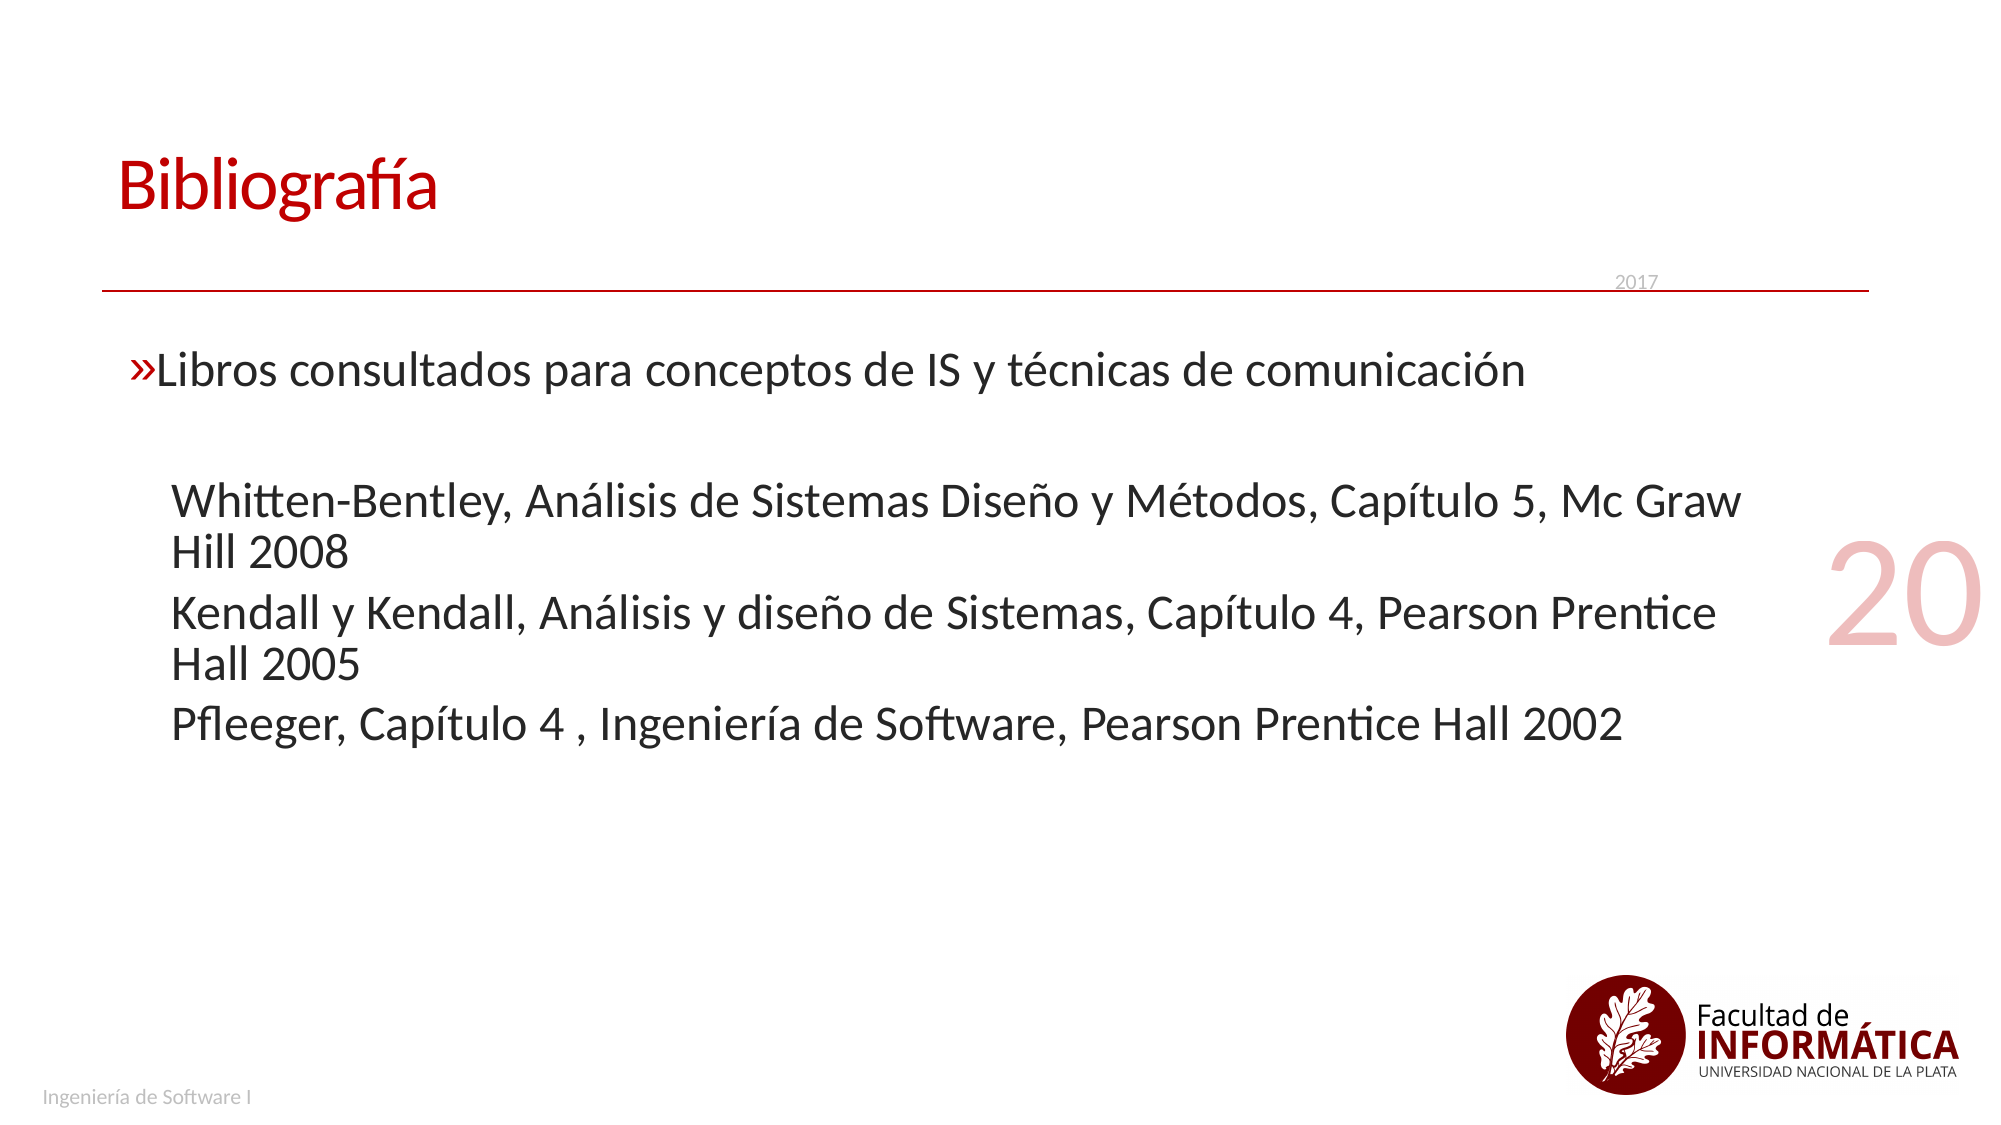

# Bibliografía
2017
Libros consultados para conceptos de IS y técnicas de comunicación

Whitten-Bentley, Análisis de Sistemas Diseño y Métodos, Capítulo 5, Mc Graw Hill 2008
Kendall y Kendall, Análisis y diseño de Sistemas, Capítulo 4, Pearson Prentice Hall 2005
Pfleeger, Capítulo 4 , Ingeniería de Software, Pearson Prentice Hall 2002

20
Ingeniería de Software I